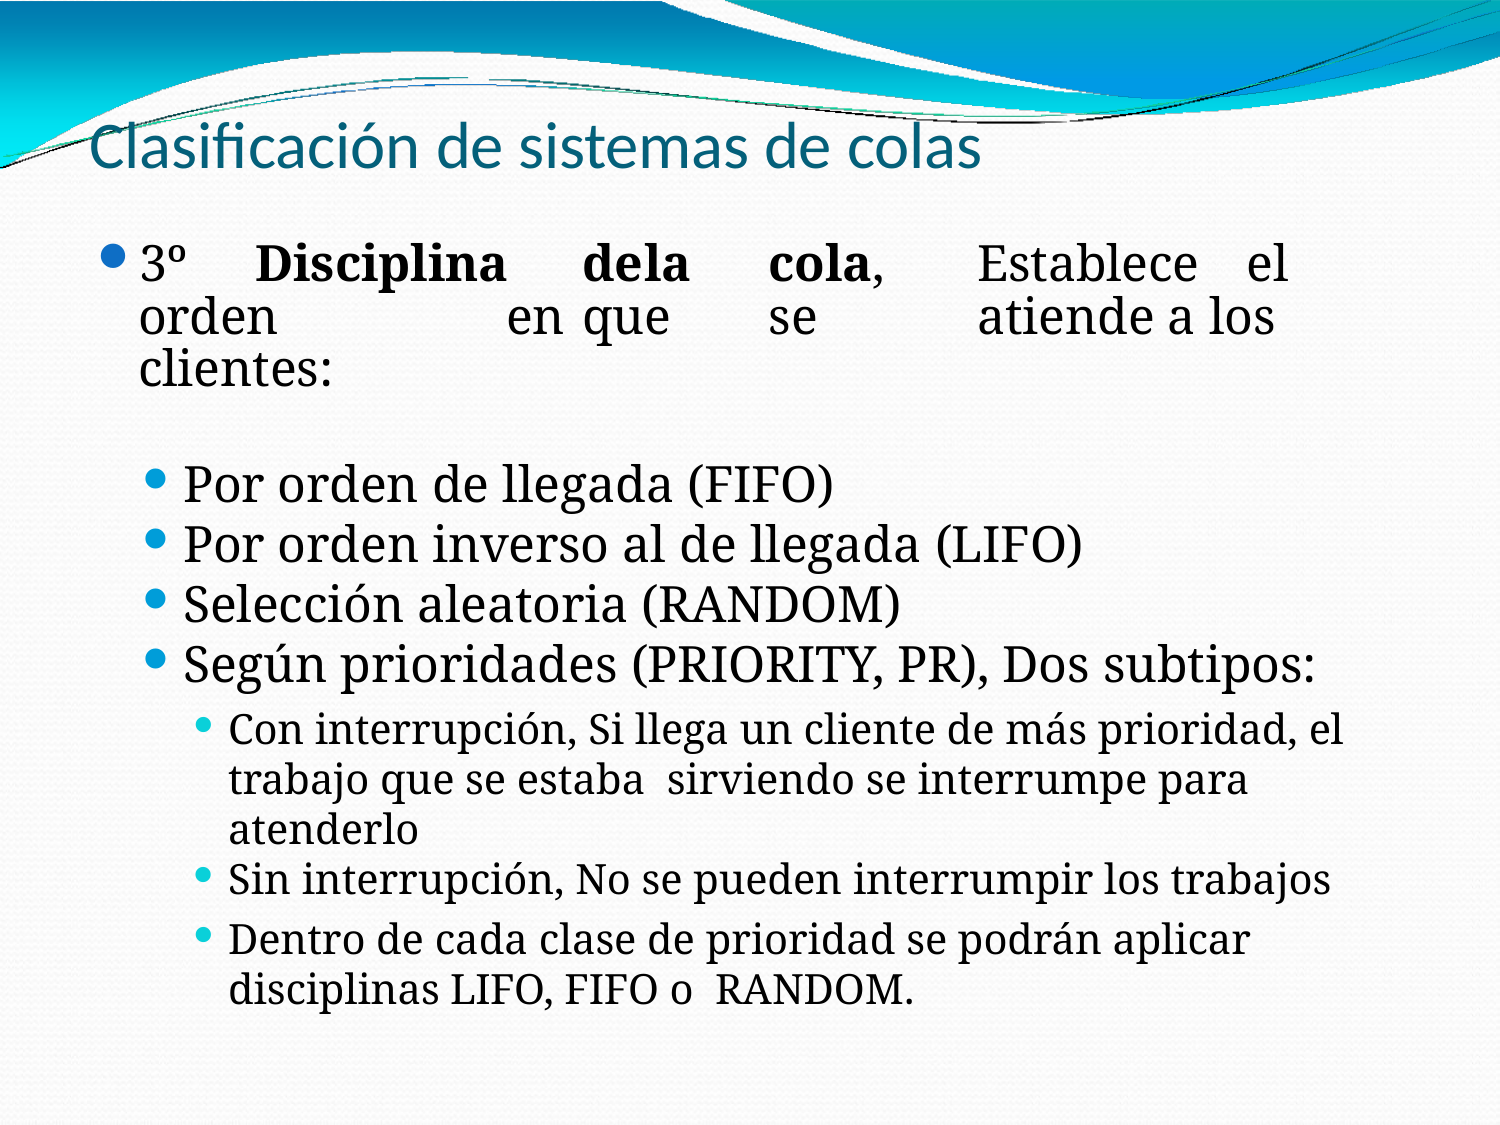

# Clasificación de sistemas de colas
3º	Disciplina	de	la	cola,	Establece	el	orden	en	que	se	atiende a los  clientes:

Por orden de llegada (FIFO)
Por orden inverso al de llegada (LIFO)
Selección aleatoria (RANDOM)
Según prioridades (PRIORITY, PR), Dos subtipos:
Con interrupción, Si llega un cliente de más prioridad, el trabajo que se estaba  sirviendo se interrumpe para atenderlo
Sin interrupción, No se pueden interrumpir los trabajos
Dentro de cada clase de prioridad se podrán aplicar disciplinas LIFO, FIFO o  RANDOM.